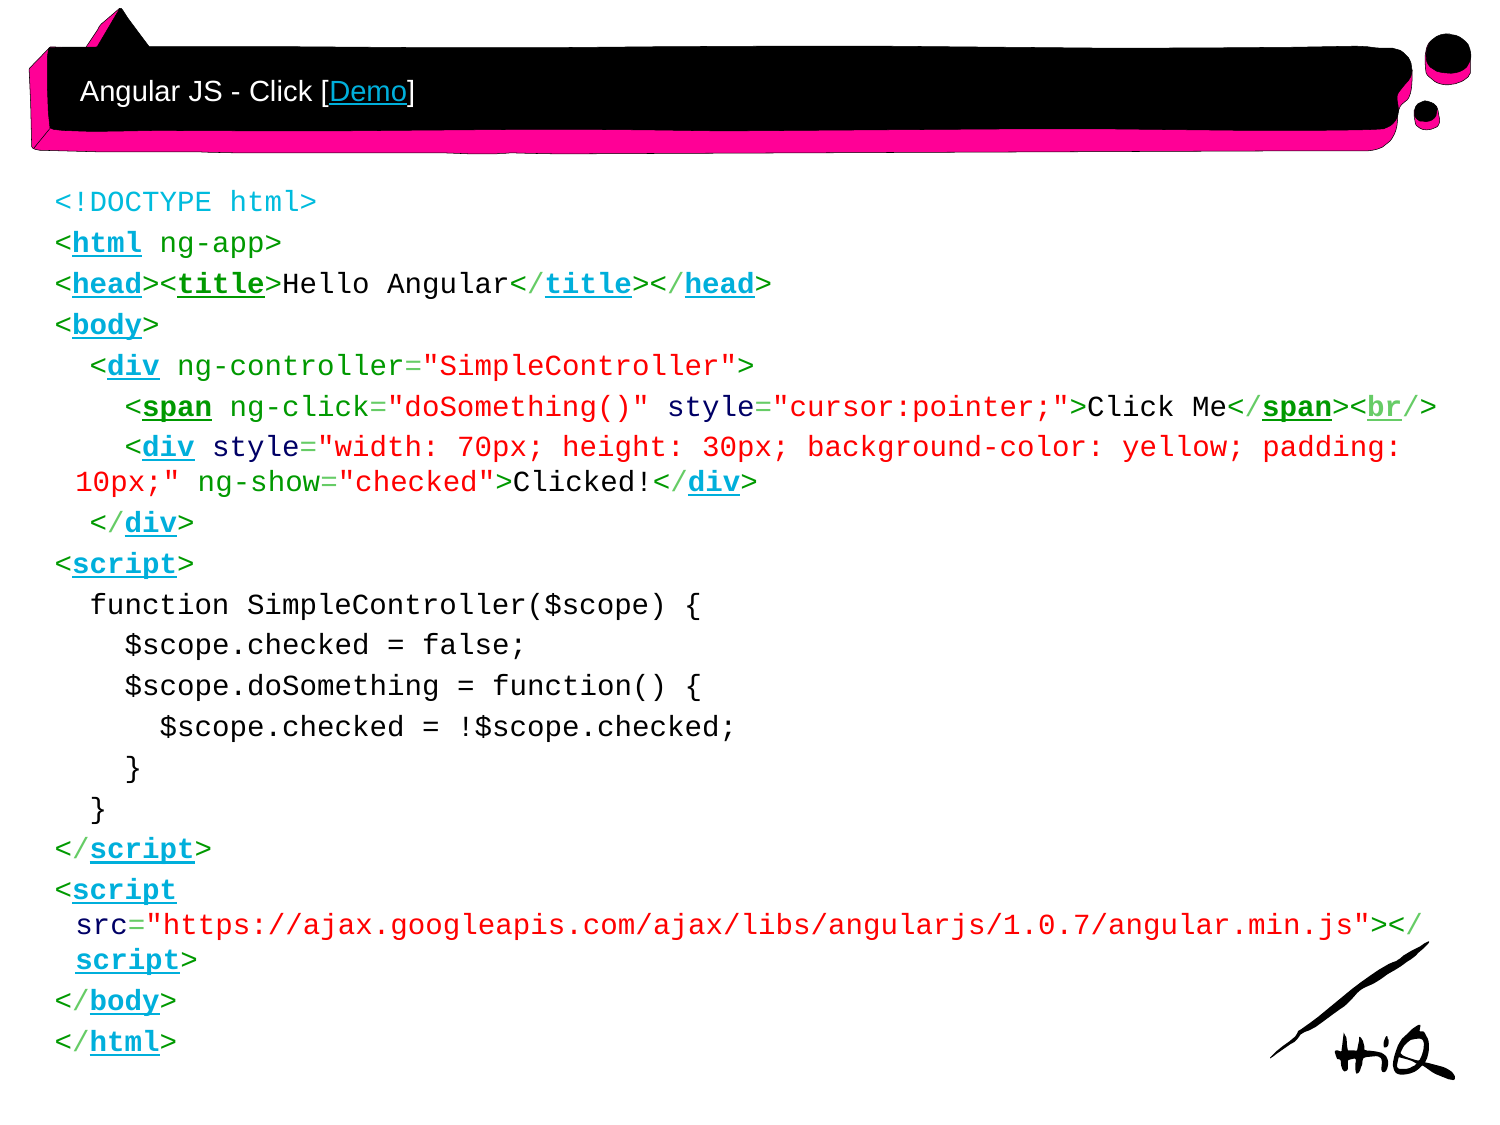

# Angular JS - Click [Demo]
<!DOCTYPE html>
<html ng-app>
<head><title>Hello Angular</title></head>
<body>
  <div ng-controller="SimpleController">
    <span ng-click="doSomething()" style="cursor:pointer;">Click Me</span><br/>
    <div style="width: 70px; height: 30px; background-color: yellow; padding: 10px;" ng-show="checked">Clicked!</div>
  </div>
<script>
  function SimpleController($scope) {
    $scope.checked = false;
    $scope.doSomething = function() {
      $scope.checked = !$scope.checked;
    }
  }
</script>
<script src="https://ajax.googleapis.com/ajax/libs/angularjs/1.0.7/angular.min.js"></script>
</body>
</html>